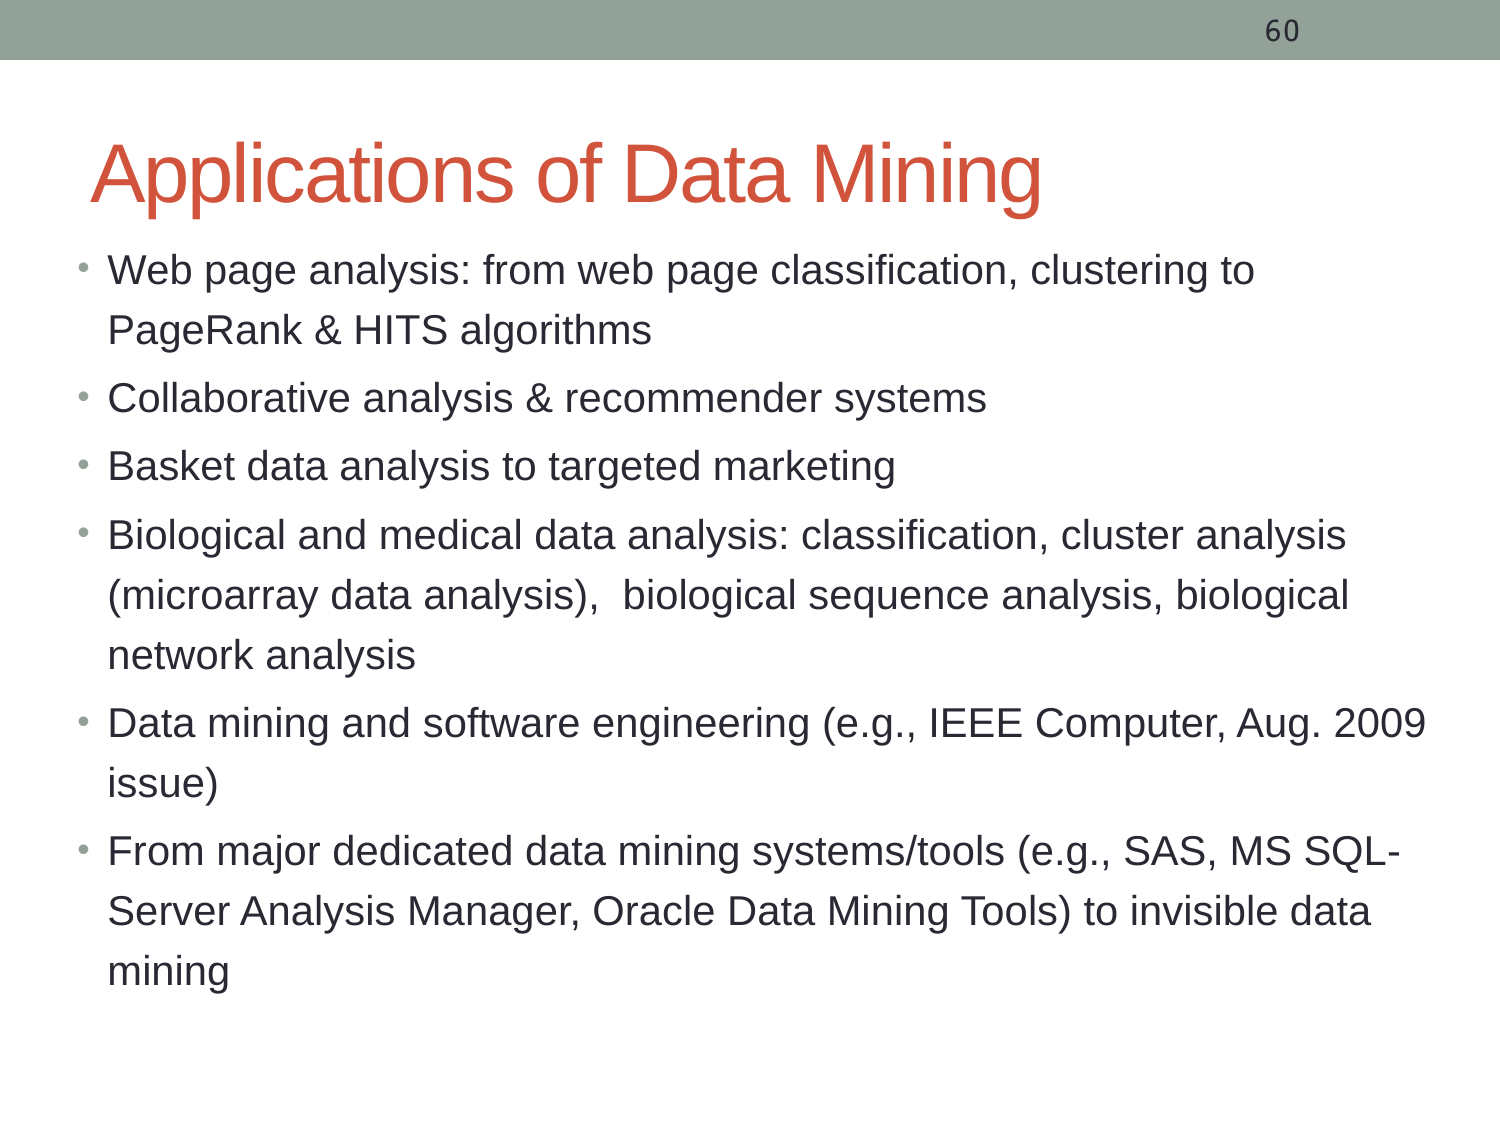

60
# Applications of Data Mining
Web page analysis: from web page classification, clustering to PageRank & HITS algorithms
Collaborative analysis & recommender systems
Basket data analysis to targeted marketing
Biological and medical data analysis: classification, cluster analysis (microarray data analysis),  biological sequence analysis, biological network analysis
Data mining and software engineering (e.g., IEEE Computer, Aug. 2009 issue)
From major dedicated data mining systems/tools (e.g., SAS, MS SQL-Server Analysis Manager, Oracle Data Mining Tools) to invisible data mining